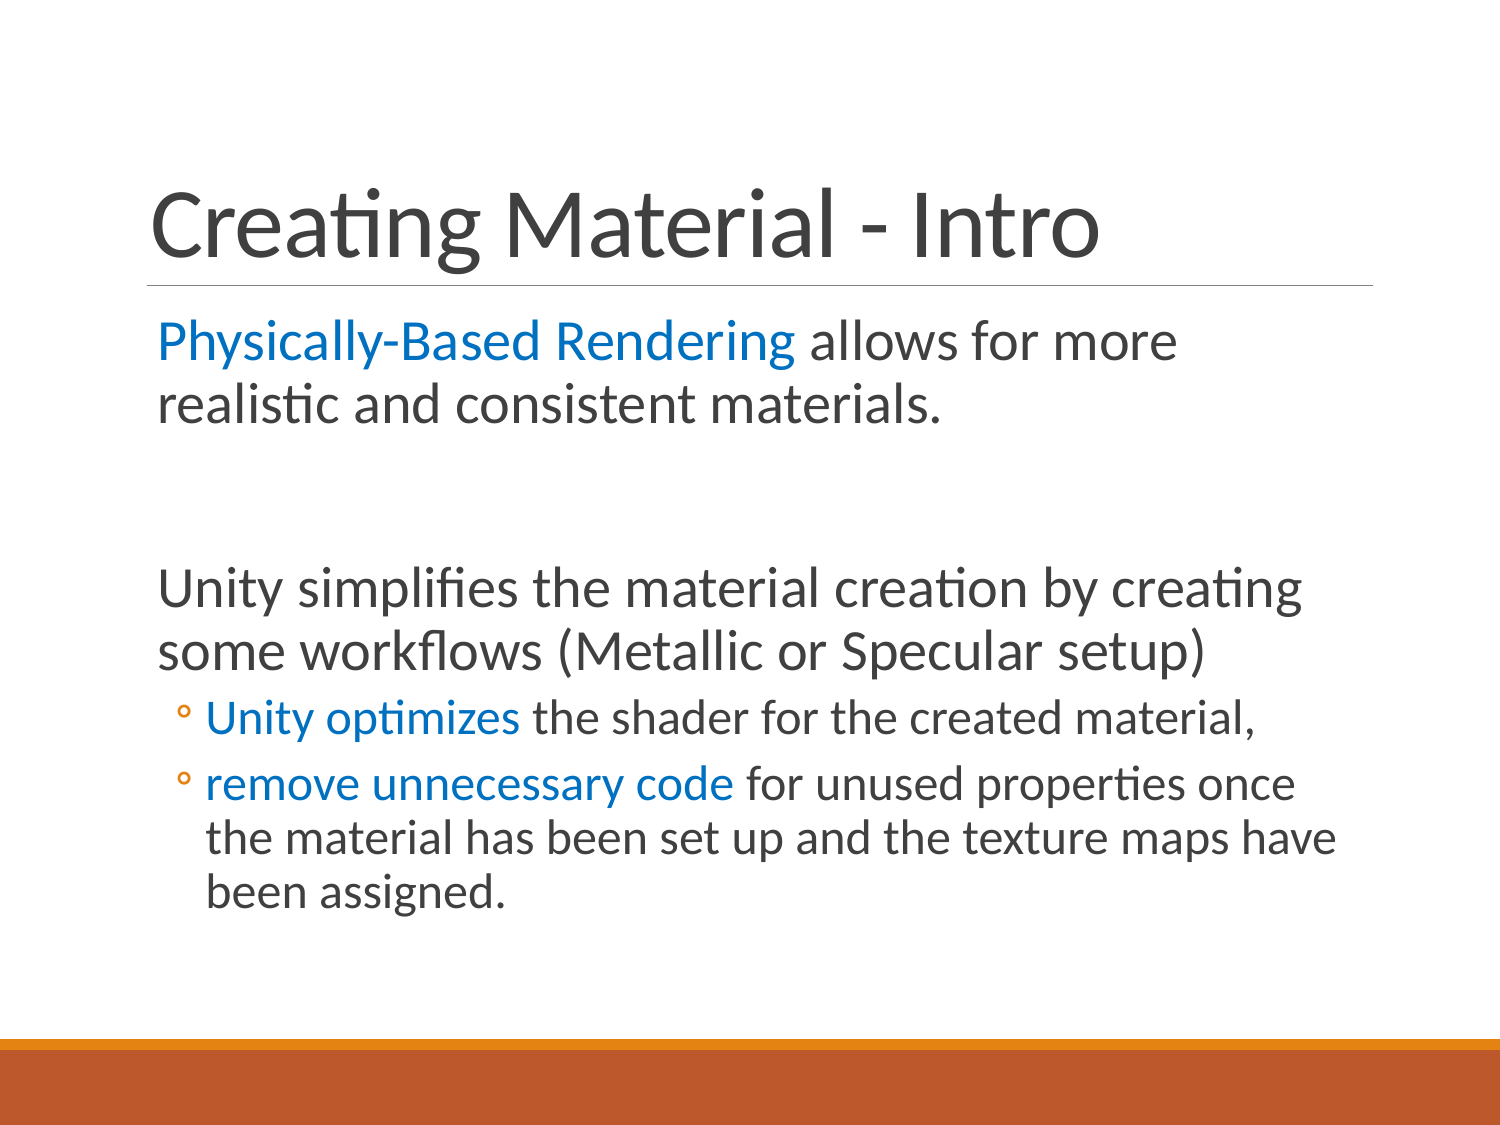

# Creating Material - Intro
Physically-Based Rendering allows for more realistic and consistent materials.

Unity simplifies the material creation by creating some workflows (Metallic or Specular setup)
Unity optimizes the shader for the created material,
remove unnecessary code for unused properties once the material has been set up and the texture maps have been assigned.